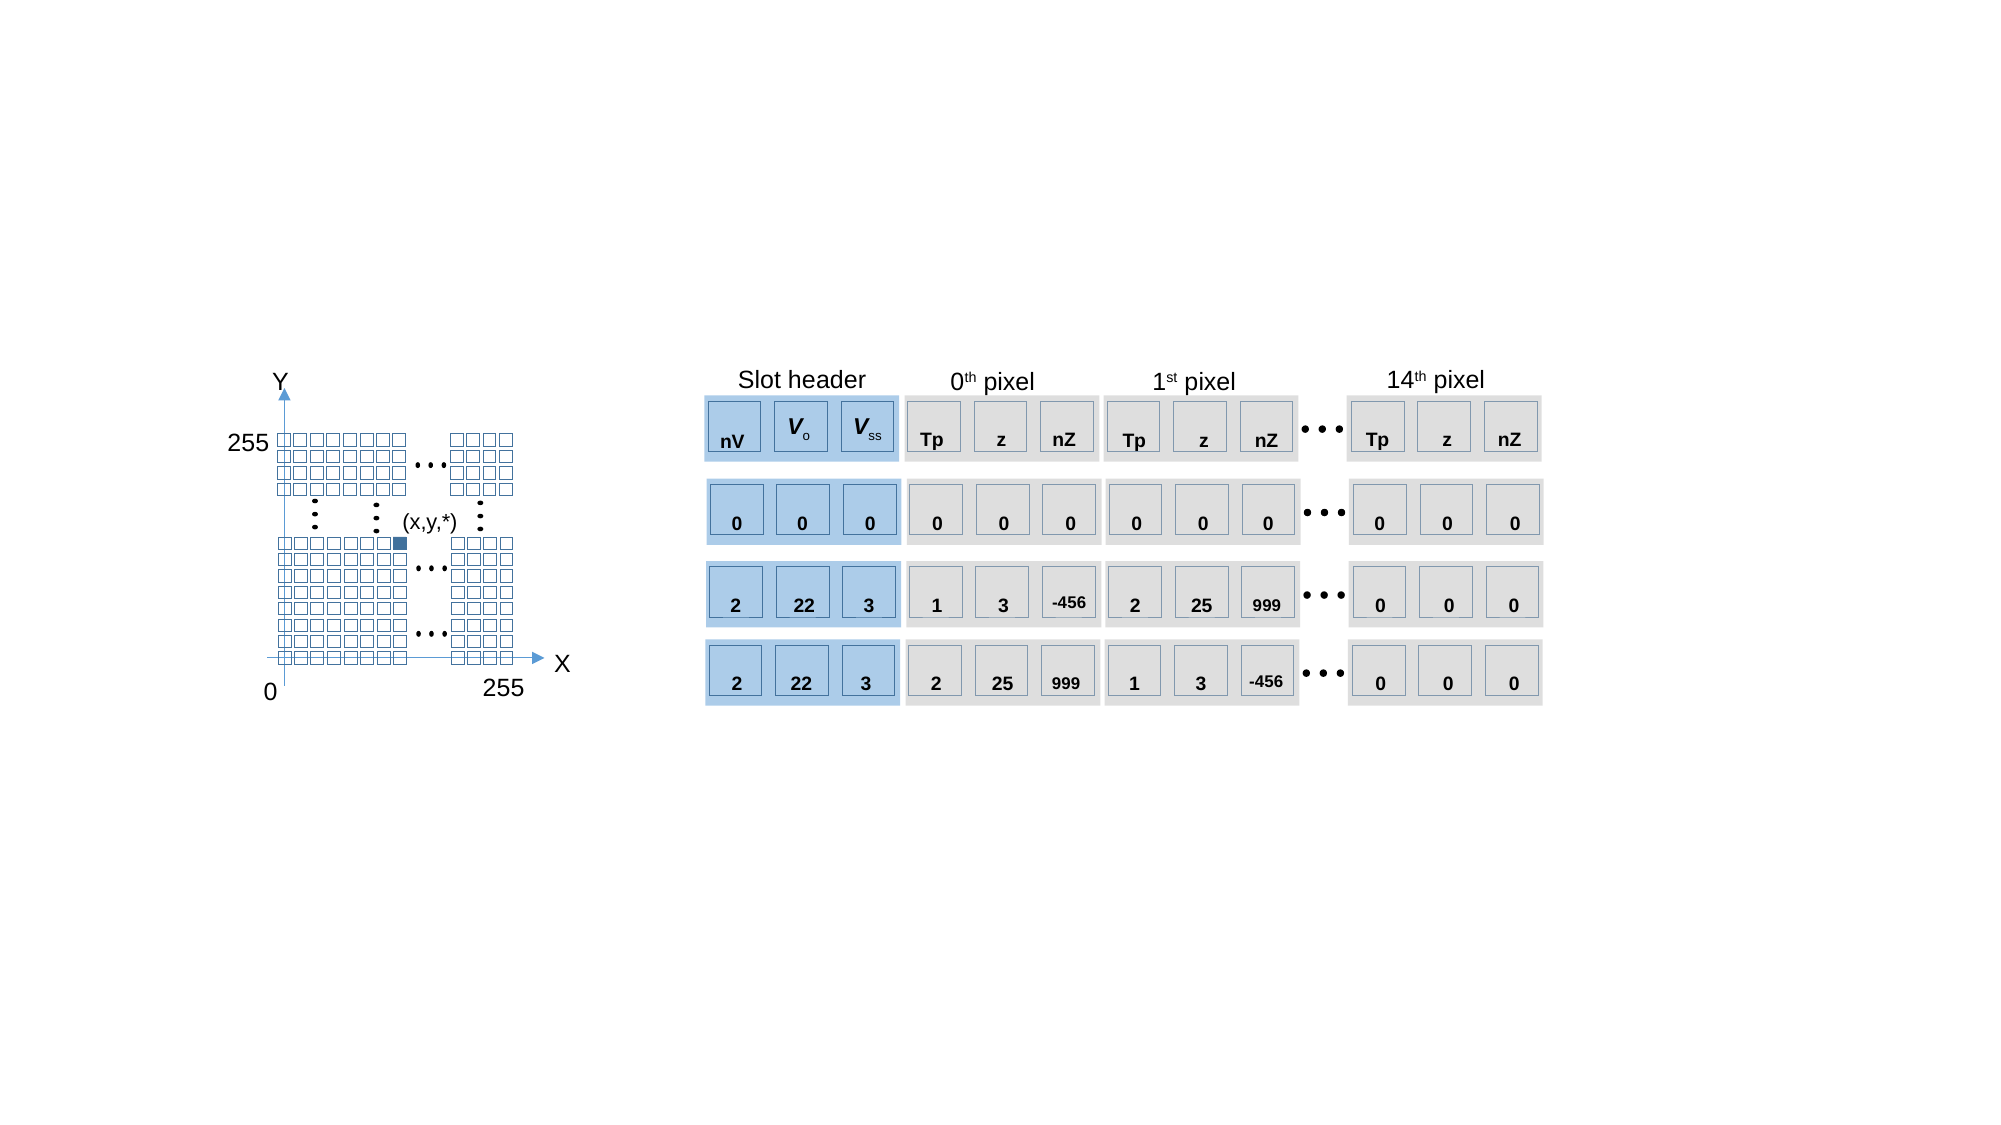

14th pixel

Tp
z
nZ
Slot header

nV

Vo
Vss
0th pixel

Tp
z
nZ
1st pixel

Tp
z
nZ

Y
255

(x,y,*)

X
255
0

0
0
0

0
0
0

0
0
0

0
0
0

2
25
999

0
0
0

2
22
3

1
3
-456

1
3
-456

0
0
0

2
22
3

2
25
999